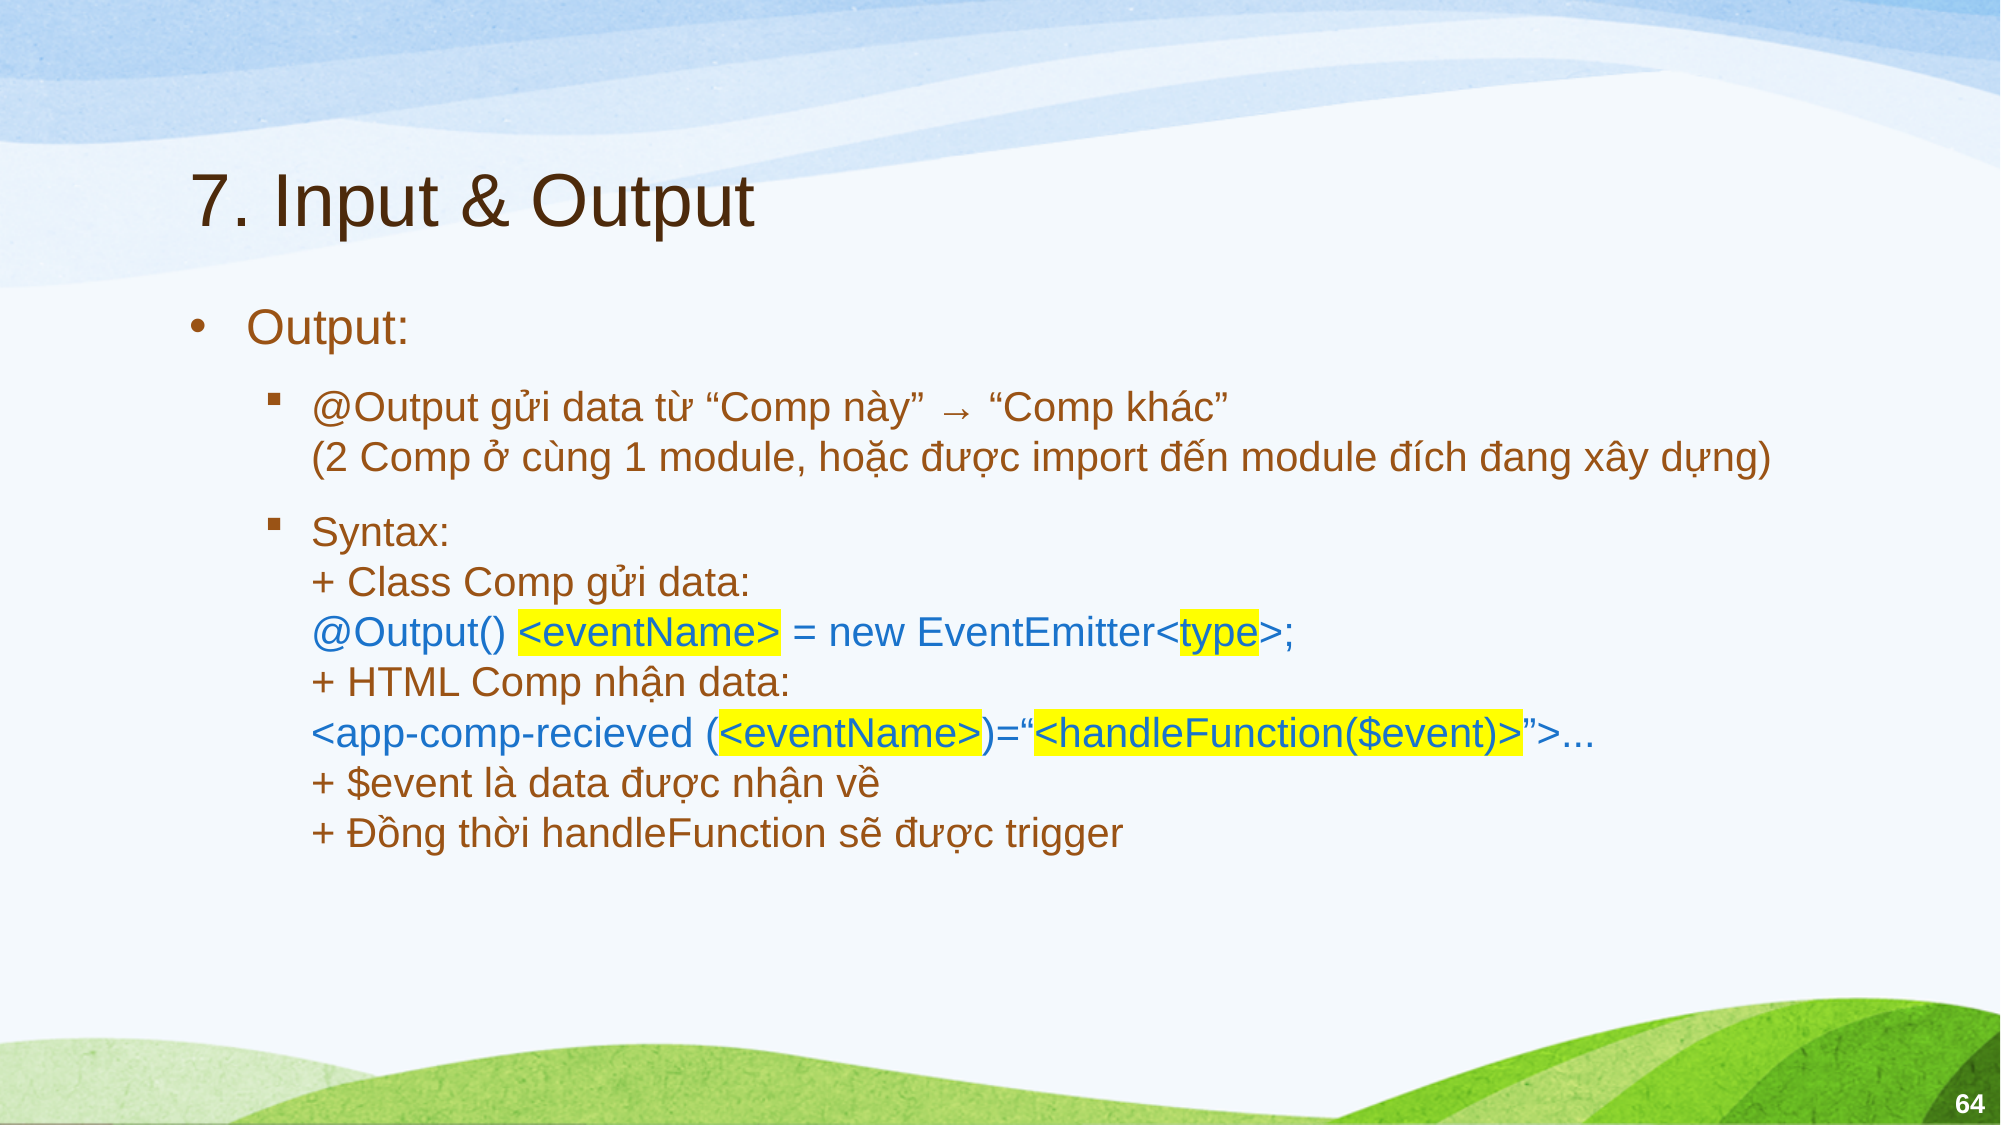

# 7. Input & Output
Output:
@Output gửi data từ “Comp này” → “Comp khác”
(2 Comp ở cùng 1 module, hoặc được import đến module đích đang xây dựng)
Syntax:
+ Class Comp gửi data:
@Output() <eventName> = new EventEmitter<type>;
+ HTML Comp nhận data:
<app-comp-recieved (<eventName>)=“<handleFunction($event)>”>...
+ $event là data được nhận về
+ Đồng thời handleFunction sẽ được trigger

64